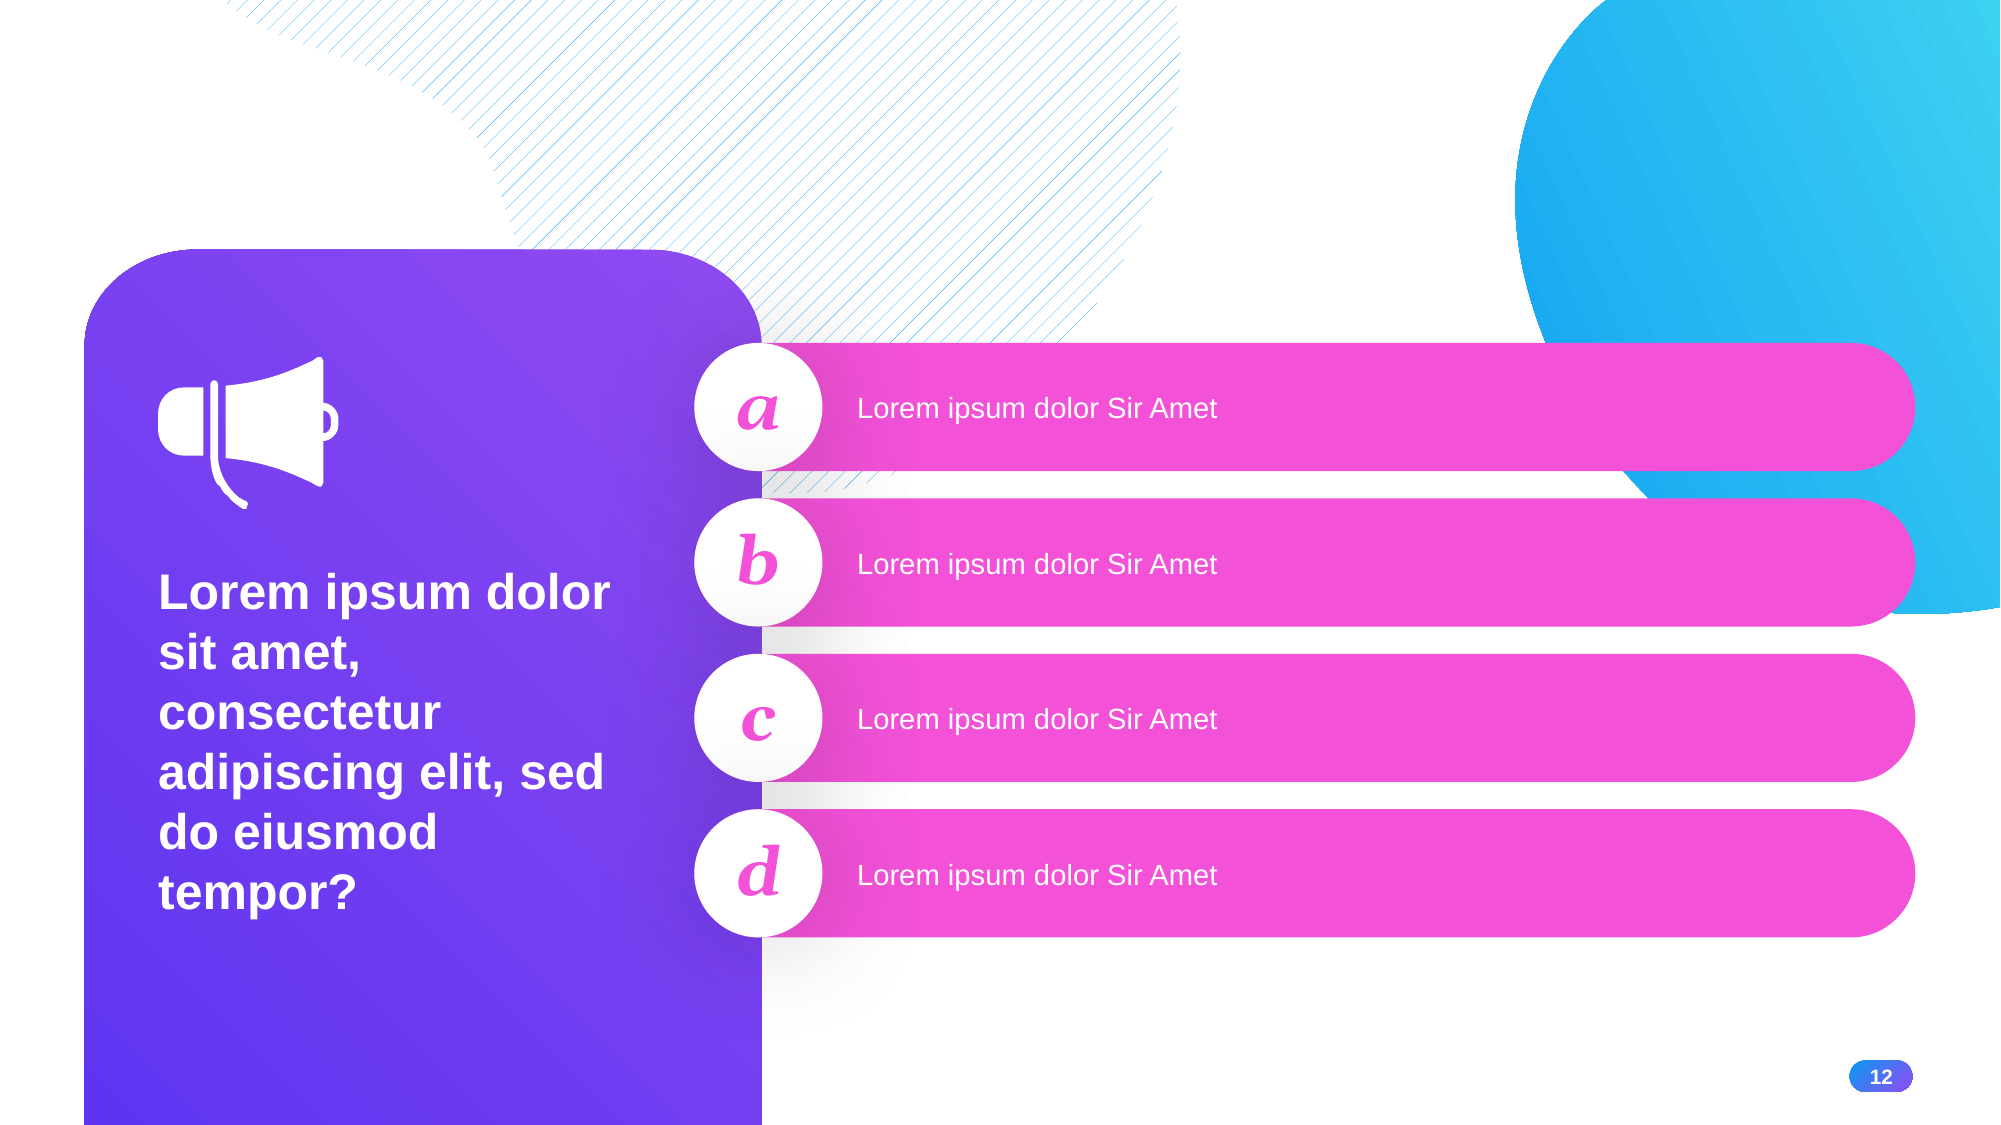

a
Lorem ipsum dolor Sir Amet

b
Lorem ipsum dolor Sir Amet
Lorem ipsum dolor sit amet, consectetur adipiscing elit, sed do eiusmod tempor?

c
Lorem ipsum dolor Sir Amet

d
Lorem ipsum dolor Sir Amet